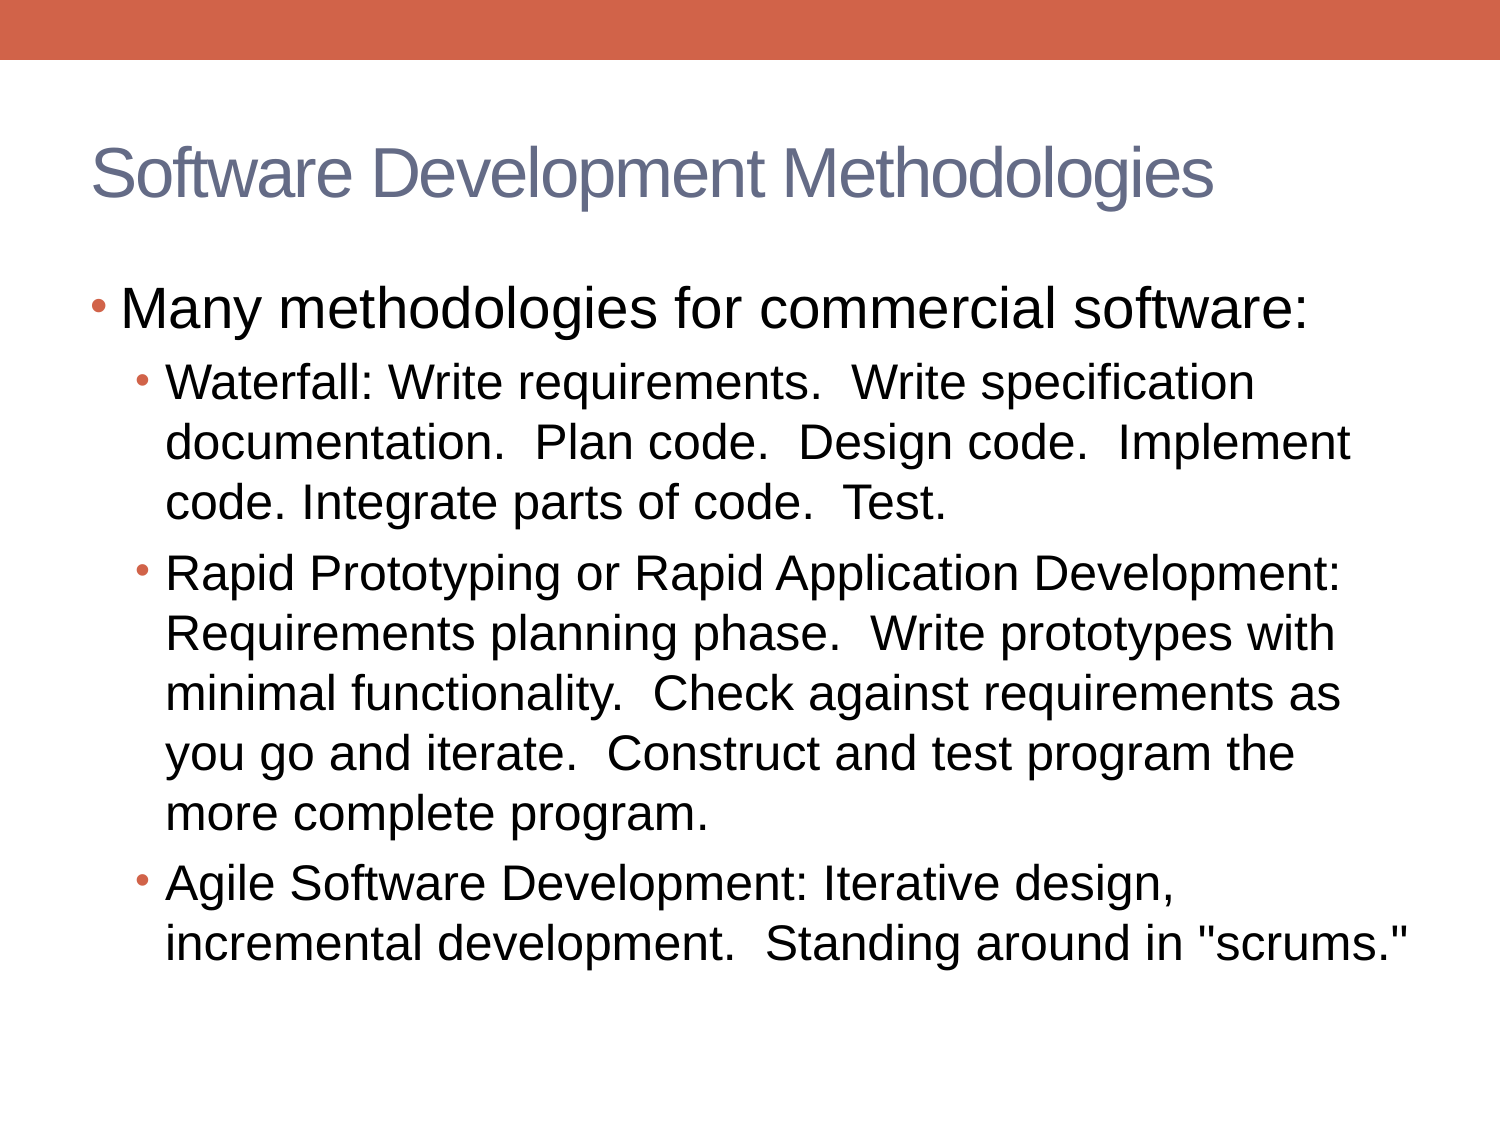

# Software Development Methodologies
Many methodologies for commercial software:
Waterfall: Write requirements.  Write specification documentation.  Plan code.  Design code.  Implement code. Integrate parts of code.  Test.
Rapid Prototyping or Rapid Application Development: Requirements planning phase.  Write prototypes with minimal functionality.  Check against requirements as you go and iterate.  Construct and test program the more complete program.
Agile Software Development: Iterative design, incremental development.  Standing around in "scrums."